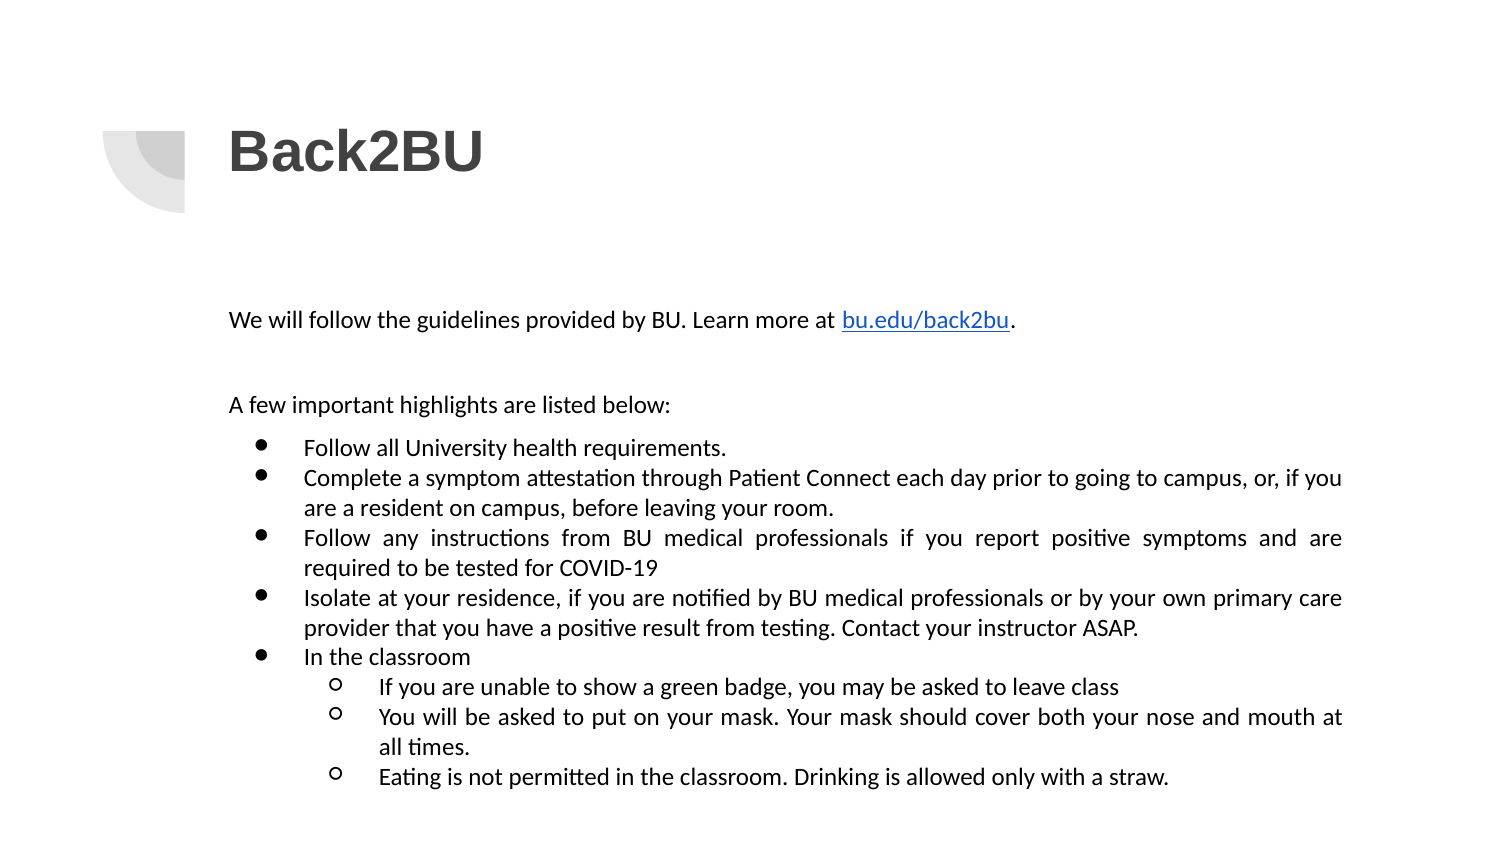

# Back2BU
We will follow the guidelines provided by BU. Learn more at bu.edu/back2bu.

A few important highlights are listed below:
Follow all University health requirements.
Complete a symptom attestation through Patient Connect each day prior to going to campus, or, if you are a resident on campus, before leaving your room.
Follow any instructions from BU medical professionals if you report positive symptoms and are required to be tested for COVID-19
Isolate at your residence, if you are notified by BU medical professionals or by your own primary care provider that you have a positive result from testing. Contact your instructor ASAP.
In the classroom
If you are unable to show a green badge, you may be asked to leave class
You will be asked to put on your mask. Your mask should cover both your nose and mouth at all times.
Eating is not permitted in the classroom. Drinking is allowed only with a straw.